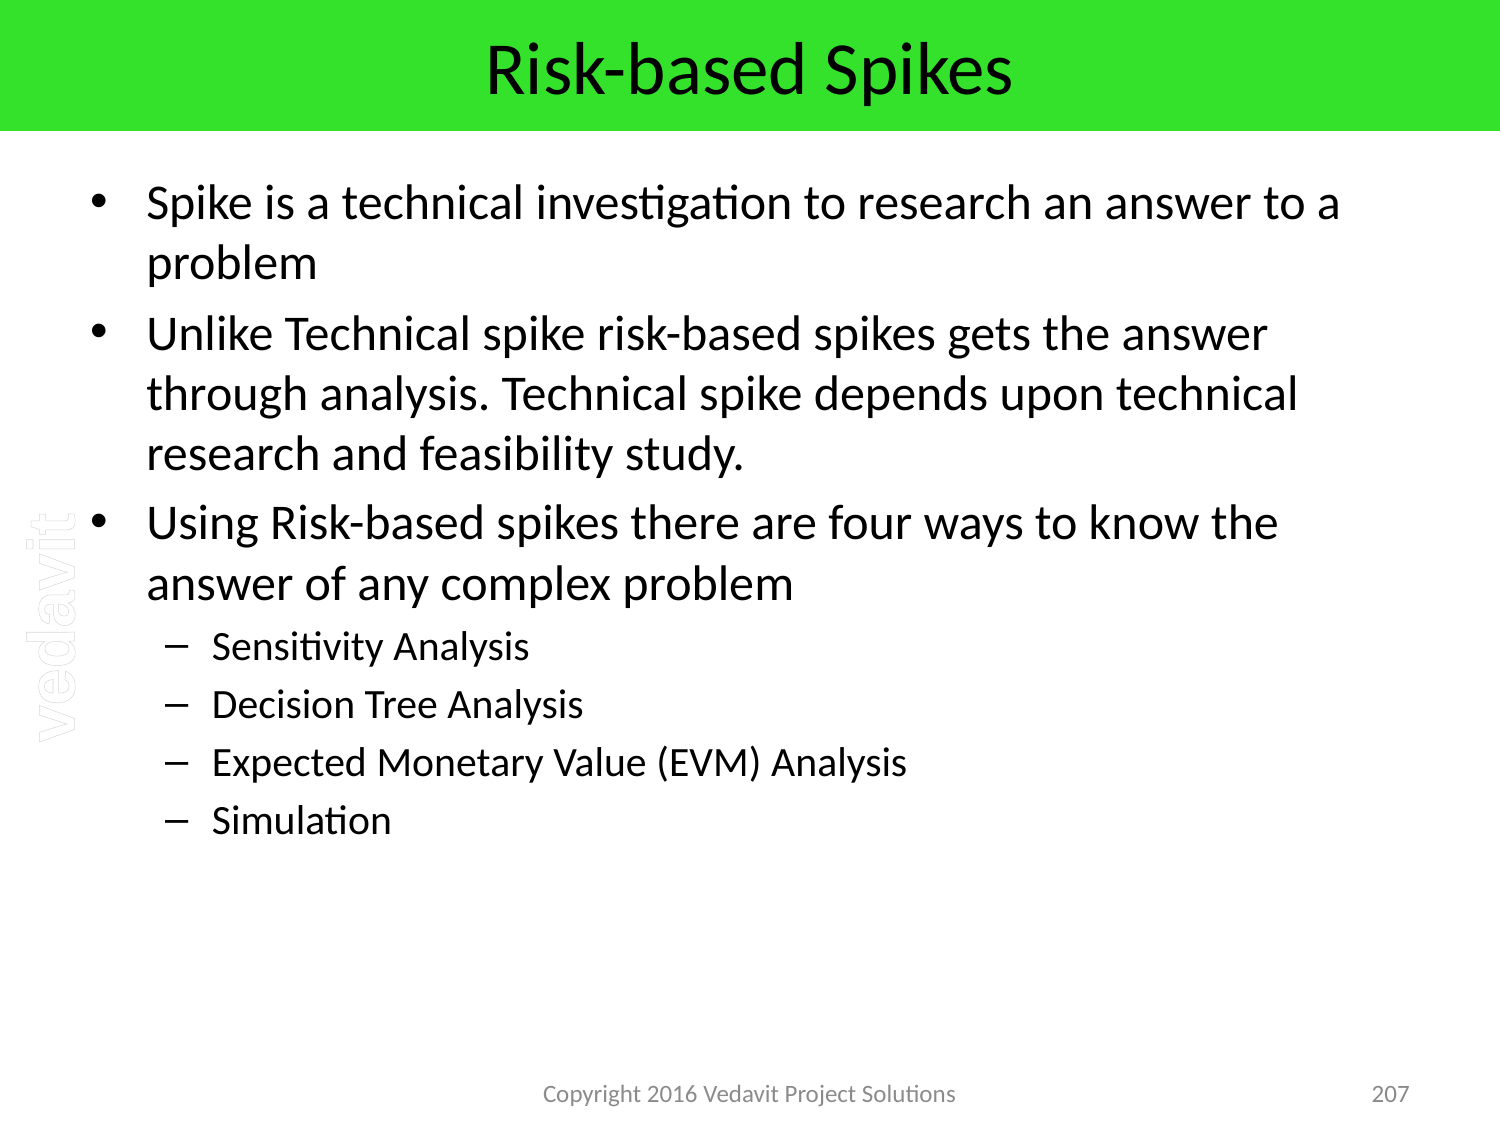

# Risk-based Spikes
Risk Responses: Threats & Opportunities

Spike is a technical investigation to research an answer to a problem
Unlike Technical spike risk-based spikes gets the answer through analysis. Technical spike depends upon technical research and feasibility study.
Using Risk-based spikes there are four ways to know the answer of any complex problem
Sensitivity Analysis
Decision Tree Analysis
Expected Monetary Value (EVM) Analysis
Simulation

Copyright 2016 Vedavit Project Solutions
207